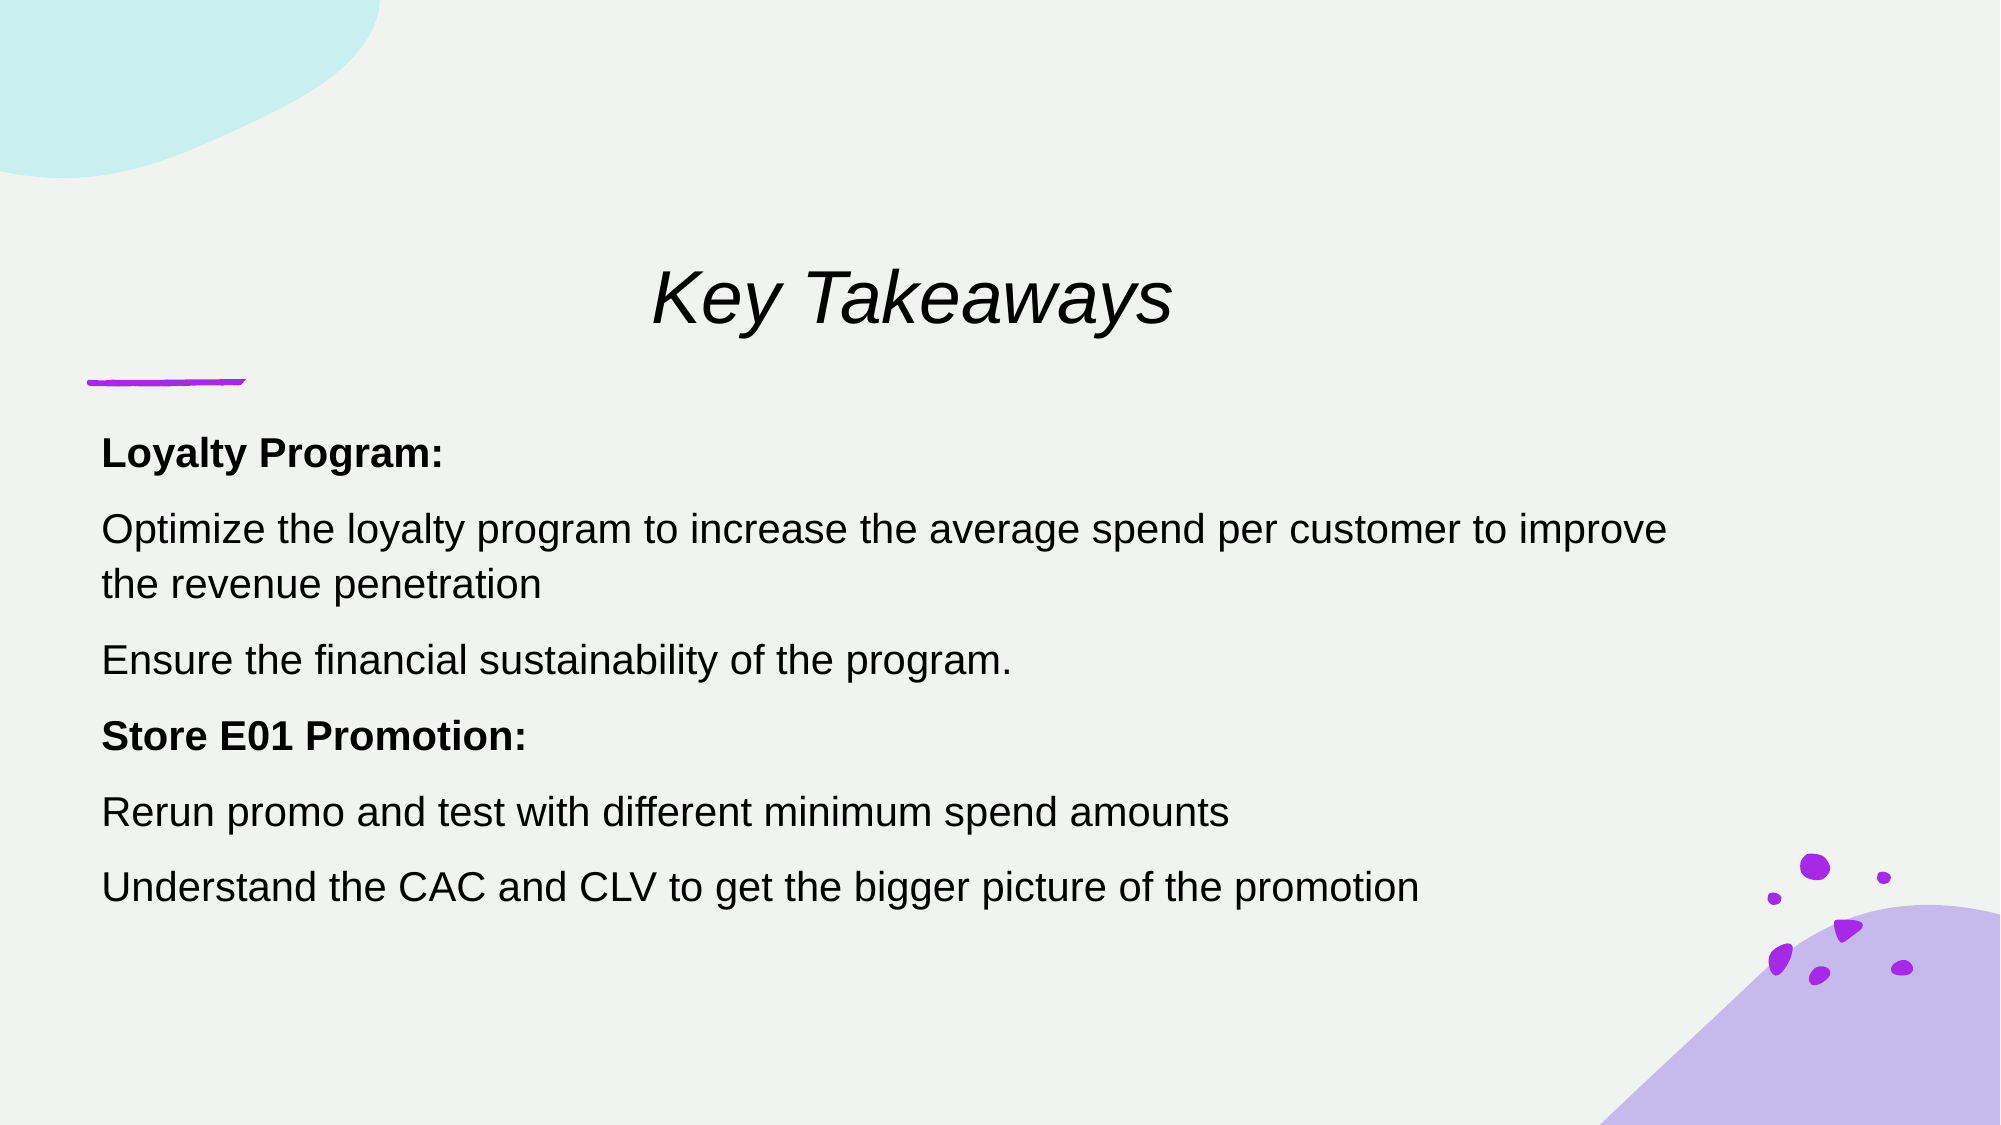

# Key Takeaways
Loyalty Program:
Optimize the loyalty program to increase the average spend per customer to improve the revenue penetration
Ensure the financial sustainability of the program.
Store E01 Promotion:
Rerun promo and test with different minimum spend amounts
Understand the CAC and CLV to get the bigger picture of the promotion